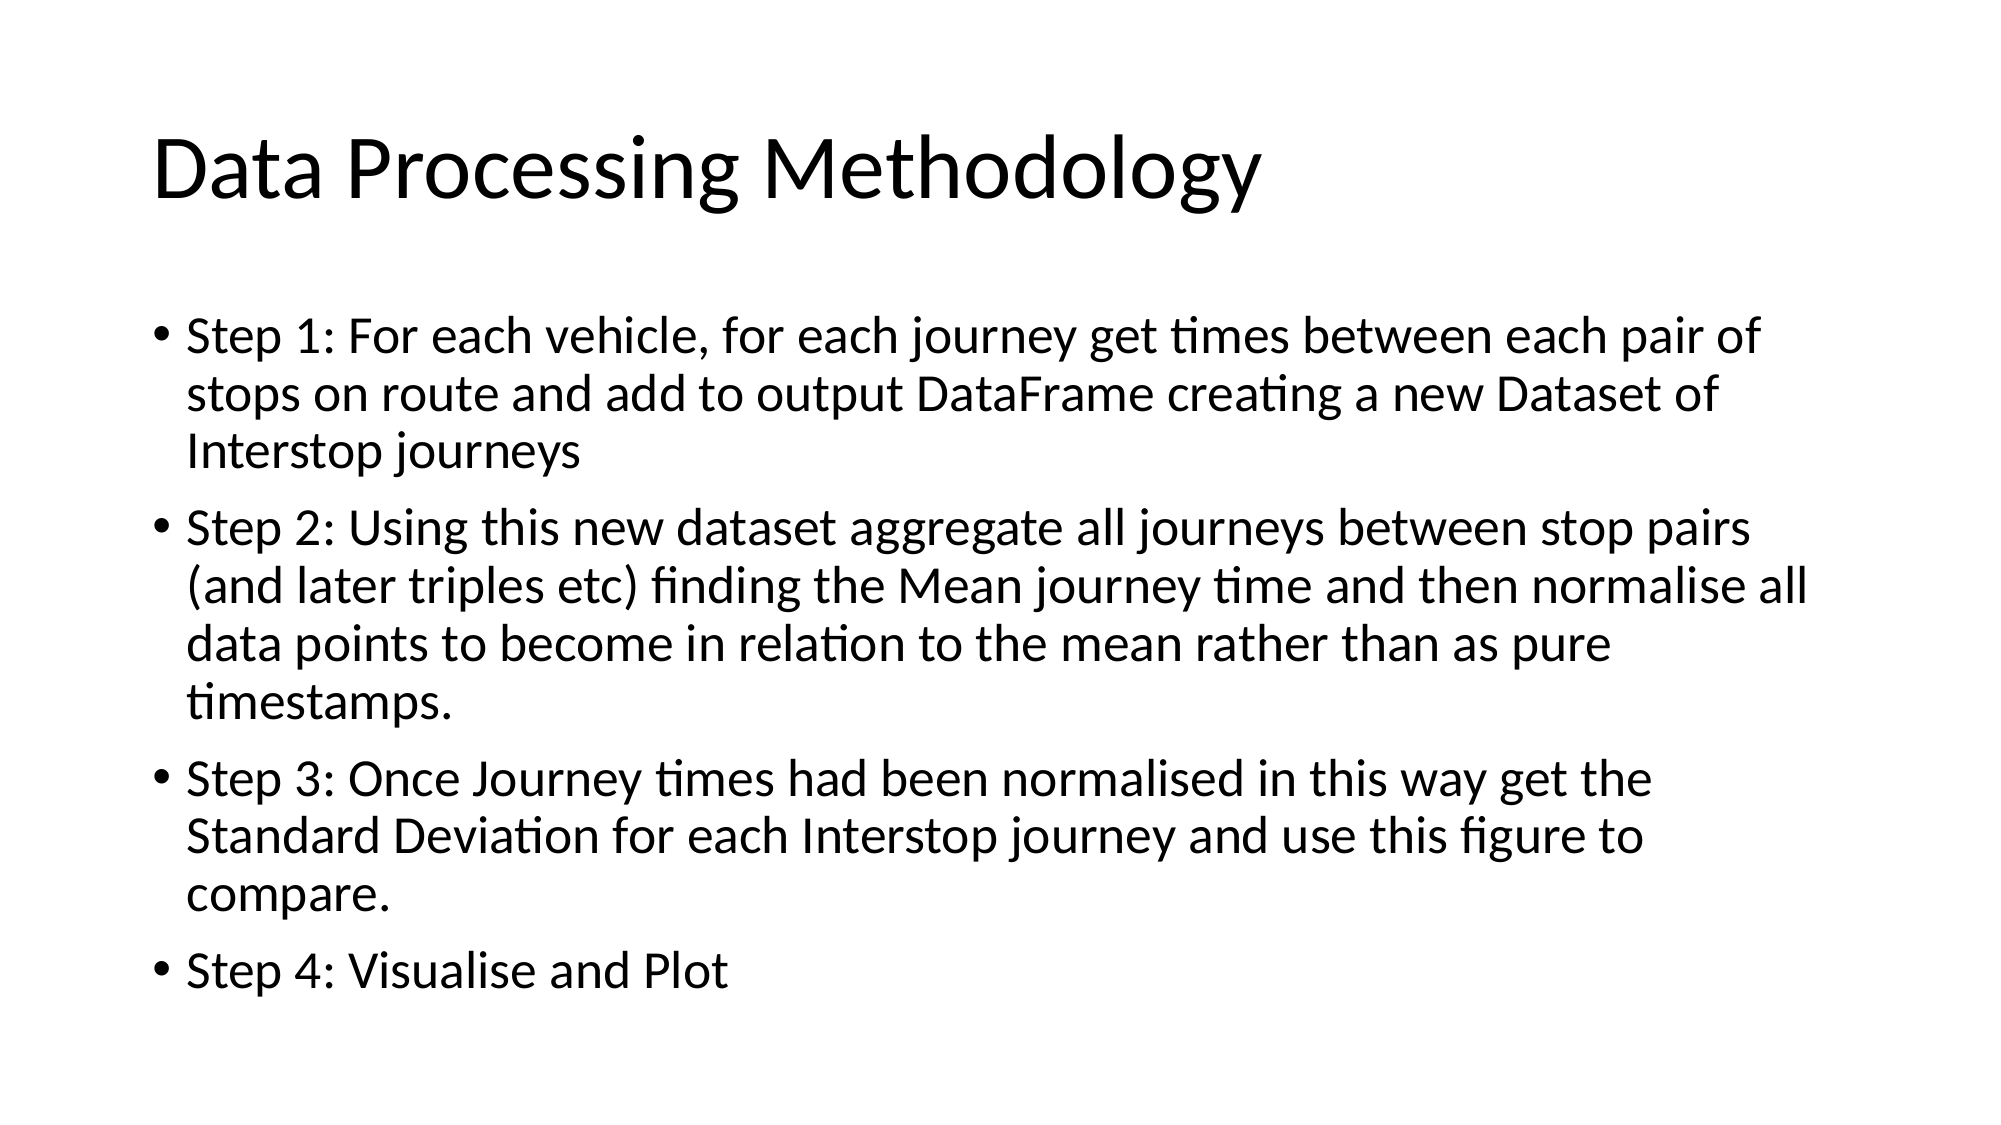

# Data Processing Methodology
Step 1: For each vehicle, for each journey get times between each pair of stops on route and add to output DataFrame creating a new Dataset of Interstop journeys
Step 2: Using this new dataset aggregate all journeys between stop pairs (and later triples etc) finding the Mean journey time and then normalise all data points to become in relation to the mean rather than as pure timestamps.
Step 3: Once Journey times had been normalised in this way get the Standard Deviation for each Interstop journey and use this figure to compare.
Step 4: Visualise and Plot